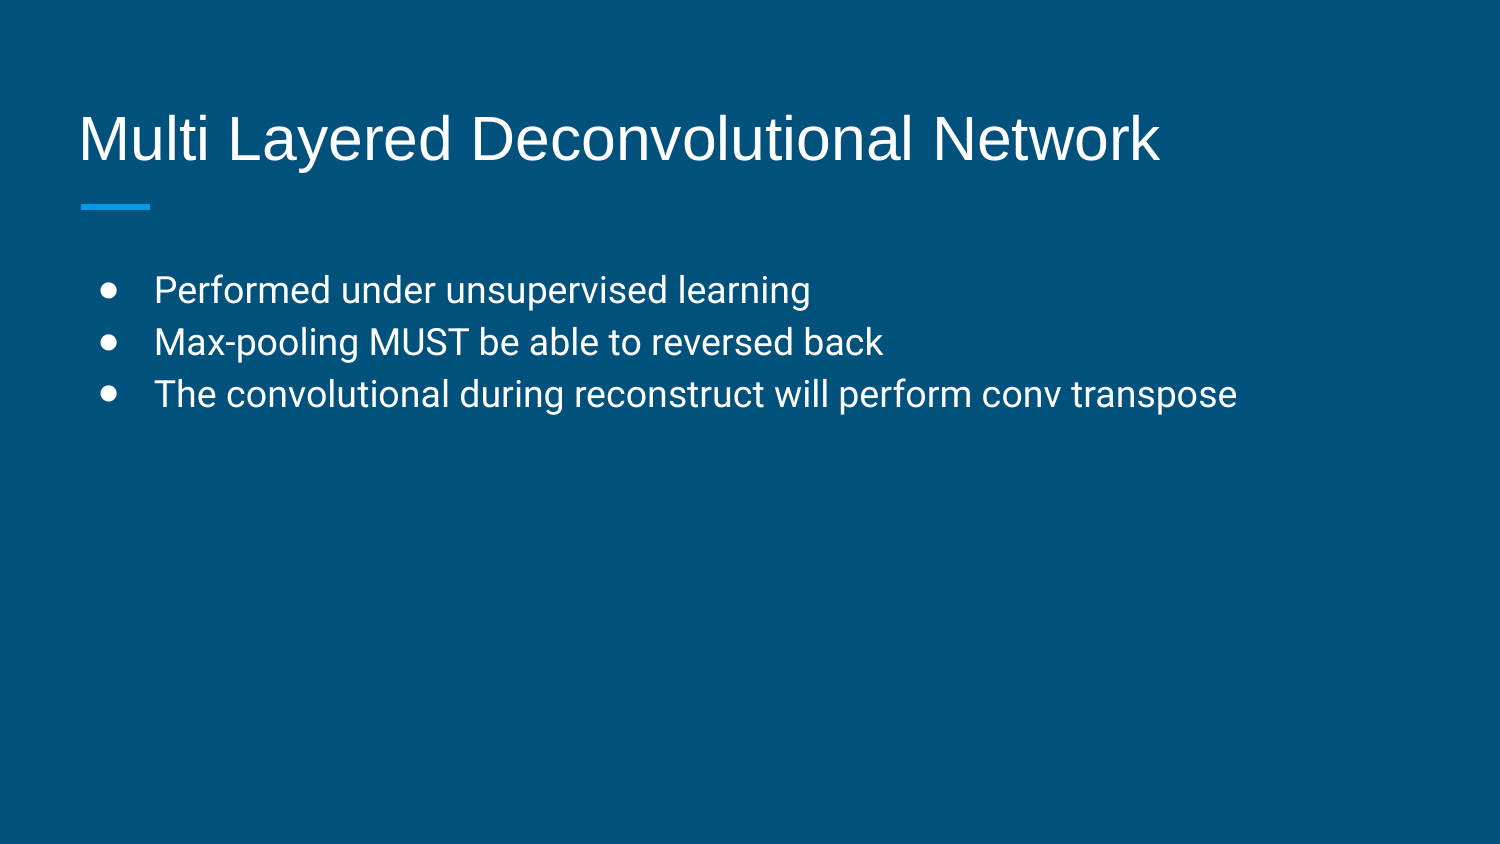

# Multi Layered Deconvolutional Network
Performed under unsupervised learning
Max-pooling MUST be able to reversed back
The convolutional during reconstruct will perform conv transpose